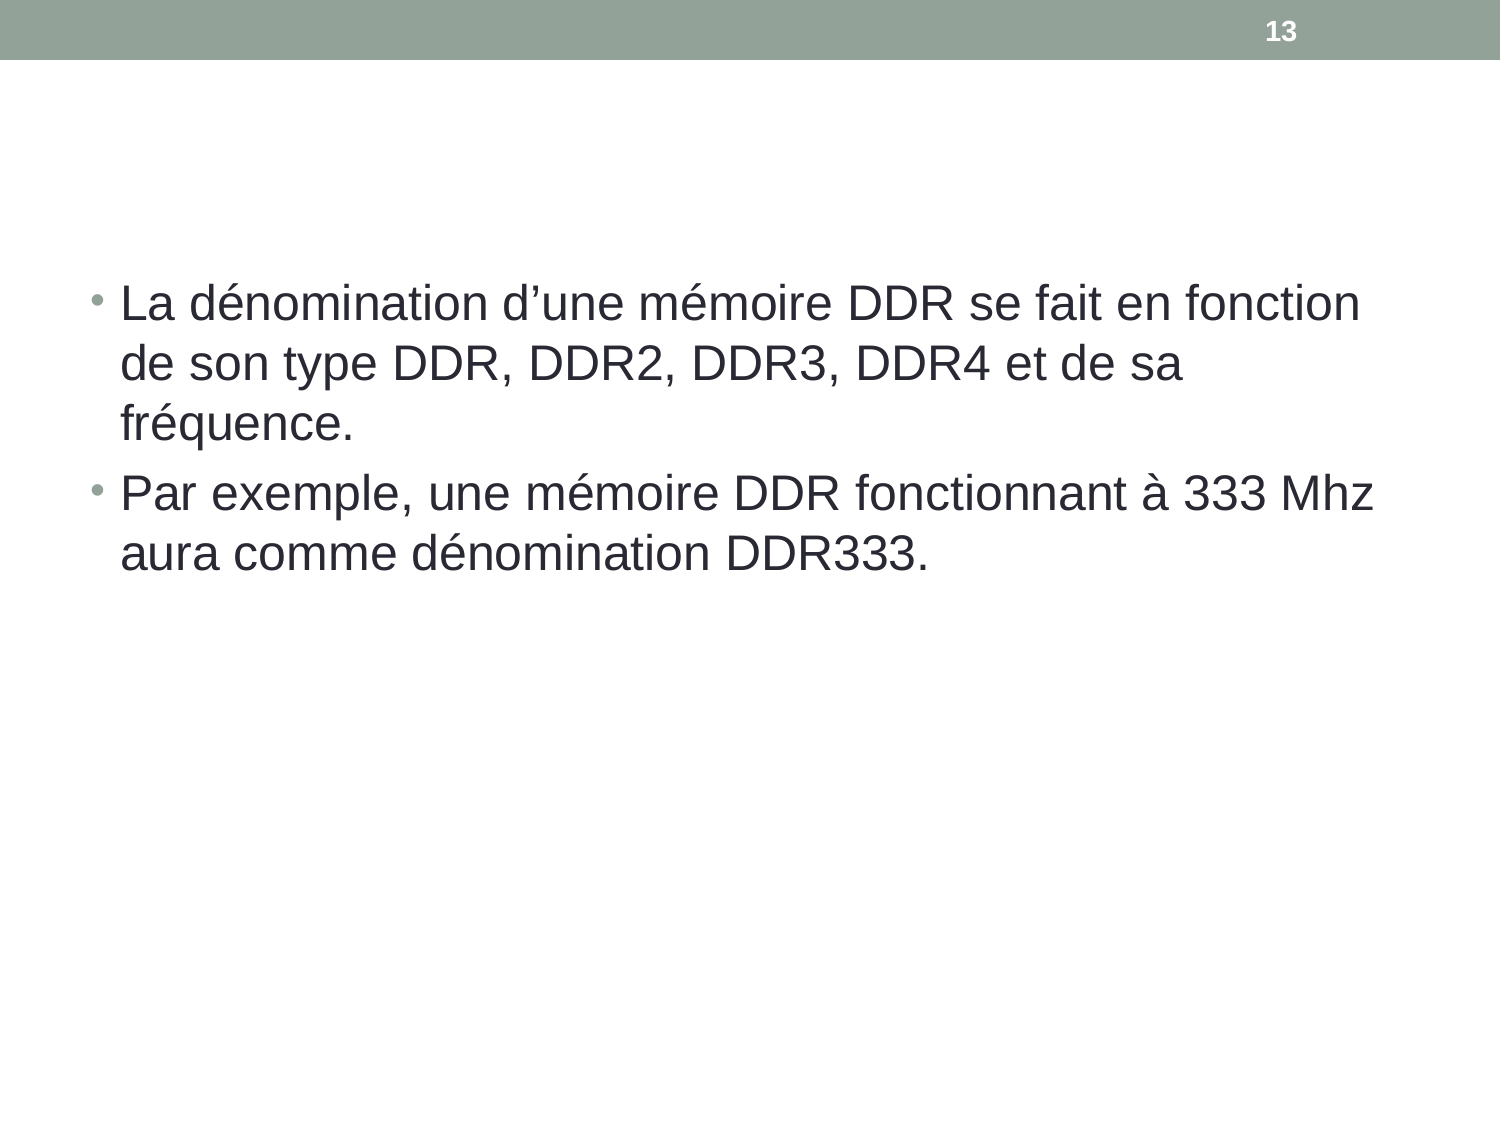

13
#
La dénomination d’une mémoire DDR se fait en fonction de son type DDR, DDR2, DDR3, DDR4 et de sa fréquence.
Par exemple, une mémoire DDR fonctionnant à 333 Mhz aura comme dénomination DDR333.